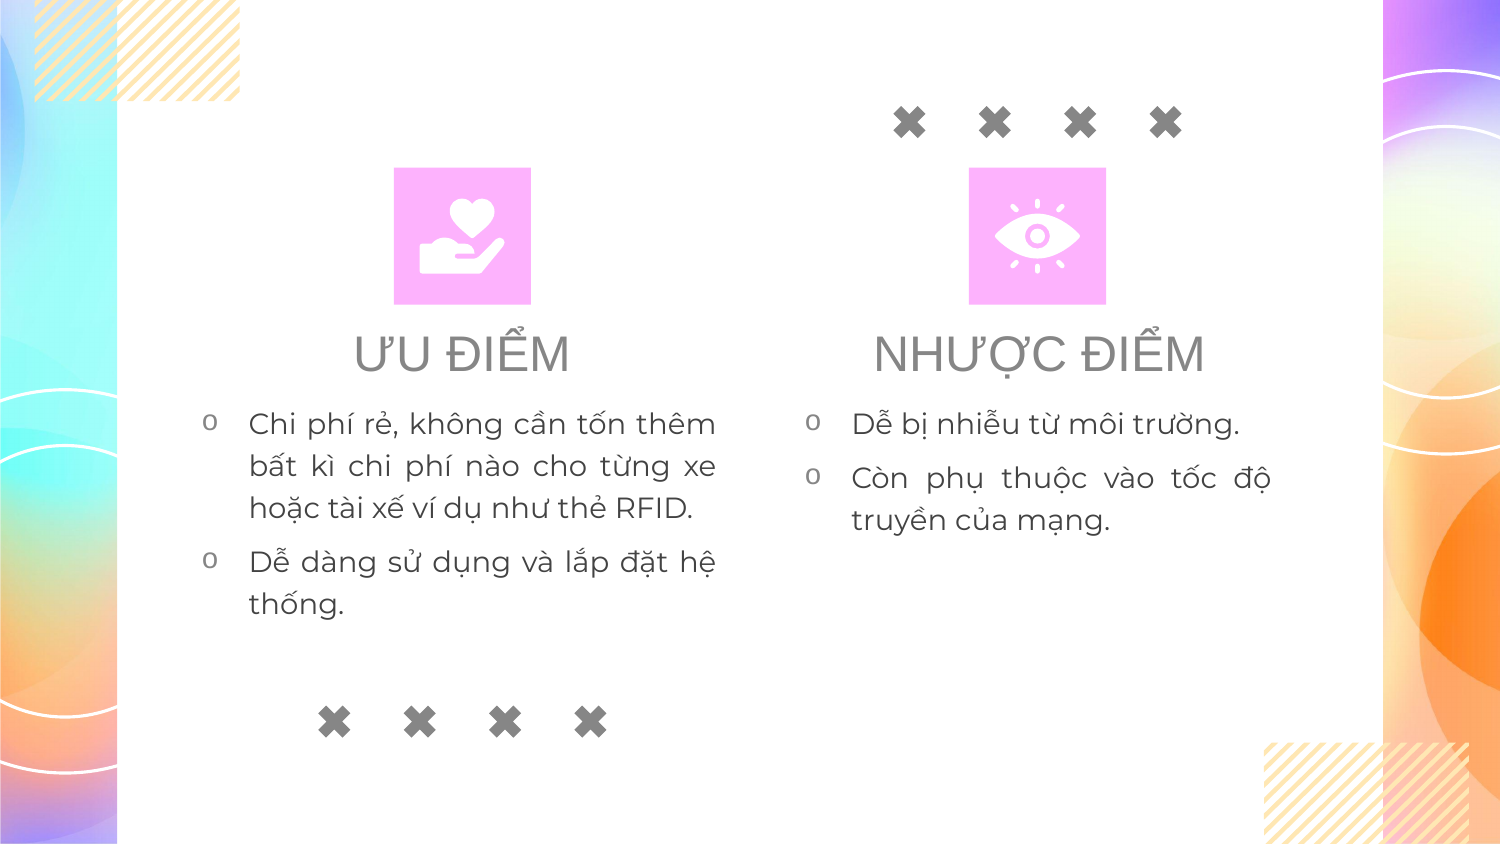

NHƯỢC ĐIỂM
ƯU ĐIỂM
Chi phí rẻ, không cần tốn thêm bất kì chi phí nào cho từng xe hoặc tài xế ví dụ như thẻ RFID.
Dễ dàng sử dụng và lắp đặt hệ thống.
Dễ bị nhiễu từ môi trường.
Còn phụ thuộc vào tốc độ truyền của mạng.